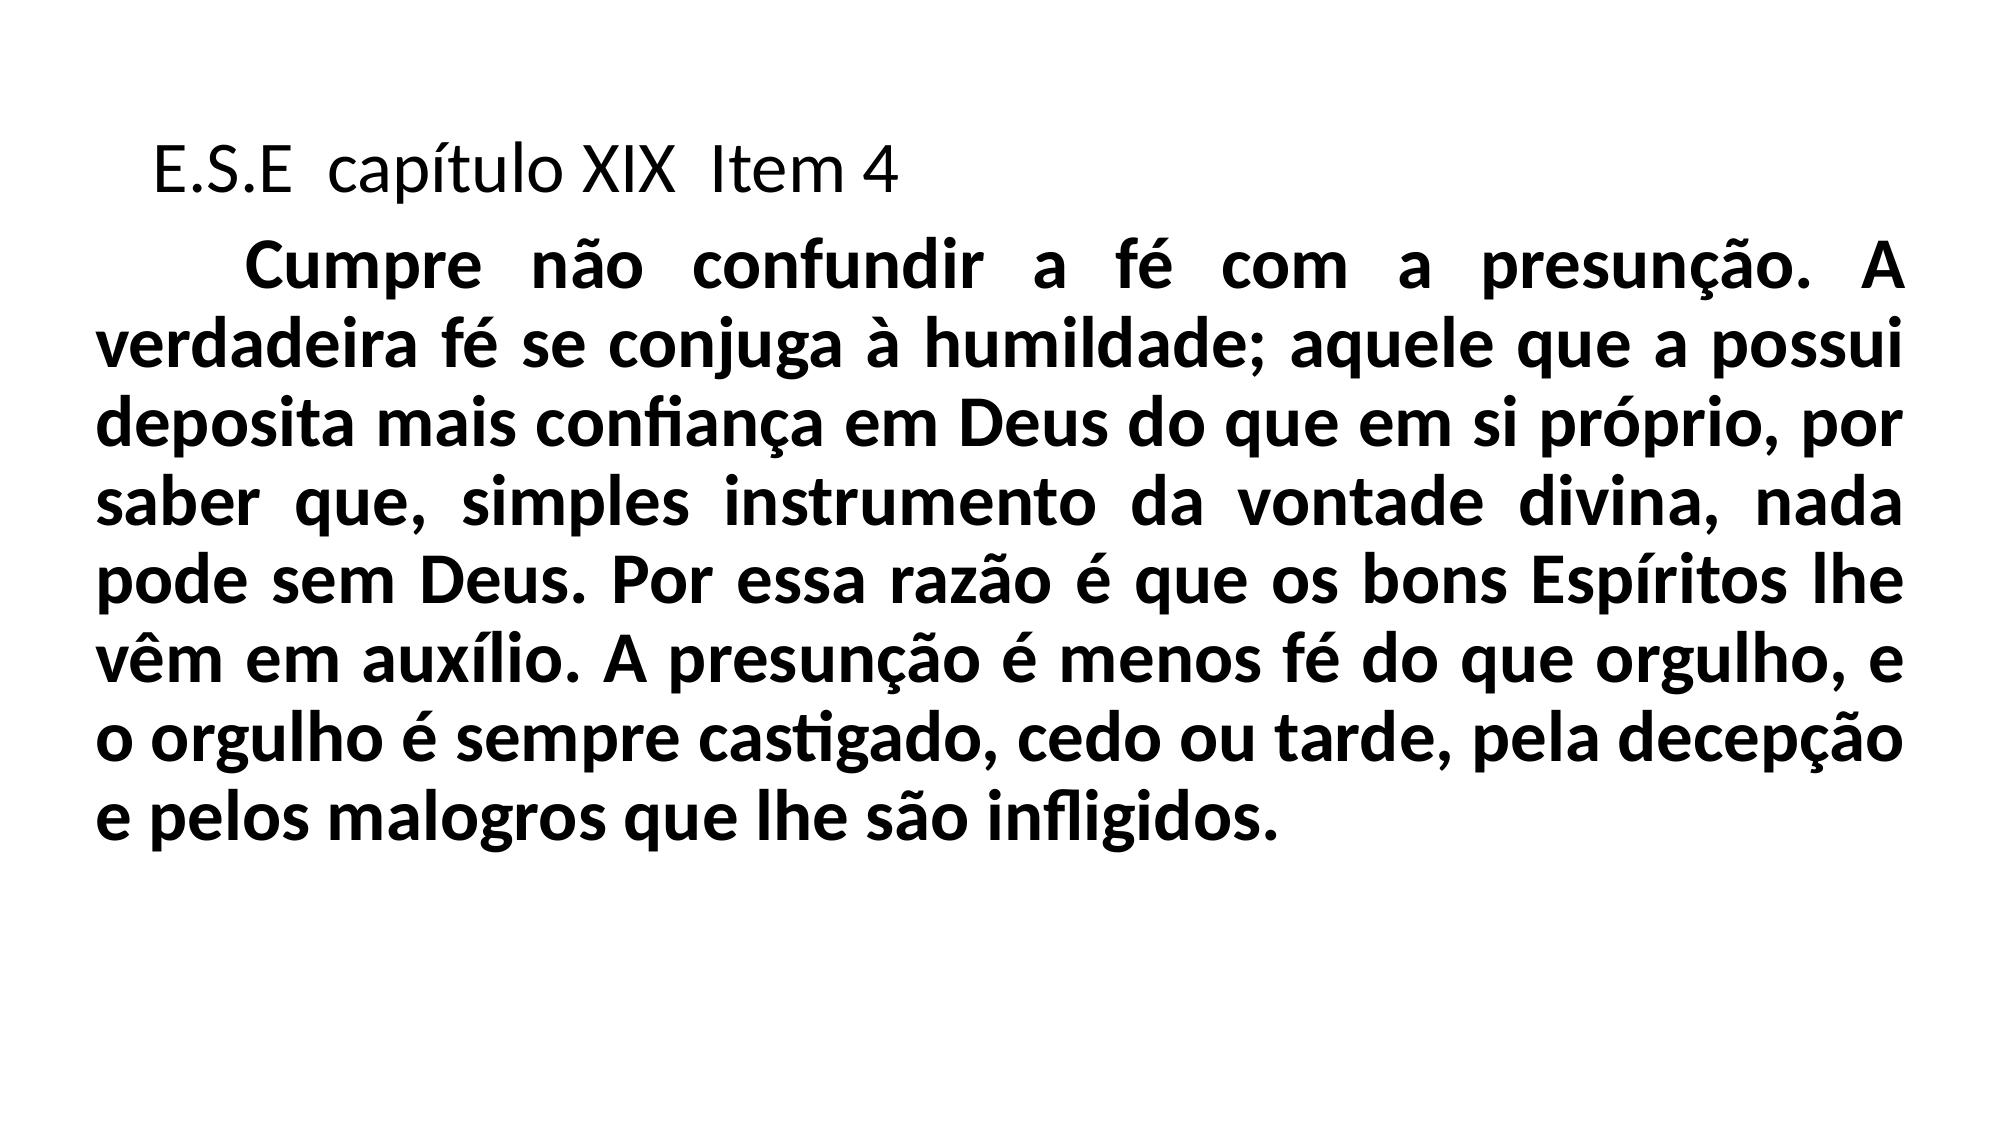

# E.S.E  capítulo XIX  Item 4
	Cumpre não confundir a fé com a presunção. A verdadeira fé se conjuga à humildade; aquele que a possui deposita mais confiança em Deus do que em si próprio, por saber que, simples instrumento da vontade divina, nada pode sem Deus. Por essa razão é que os bons Espíritos lhe vêm em auxílio. A presunção é menos fé do que orgulho, e o orgulho é sempre castigado, cedo ou tarde, pela decepção e pelos malogros que lhe são infligidos.